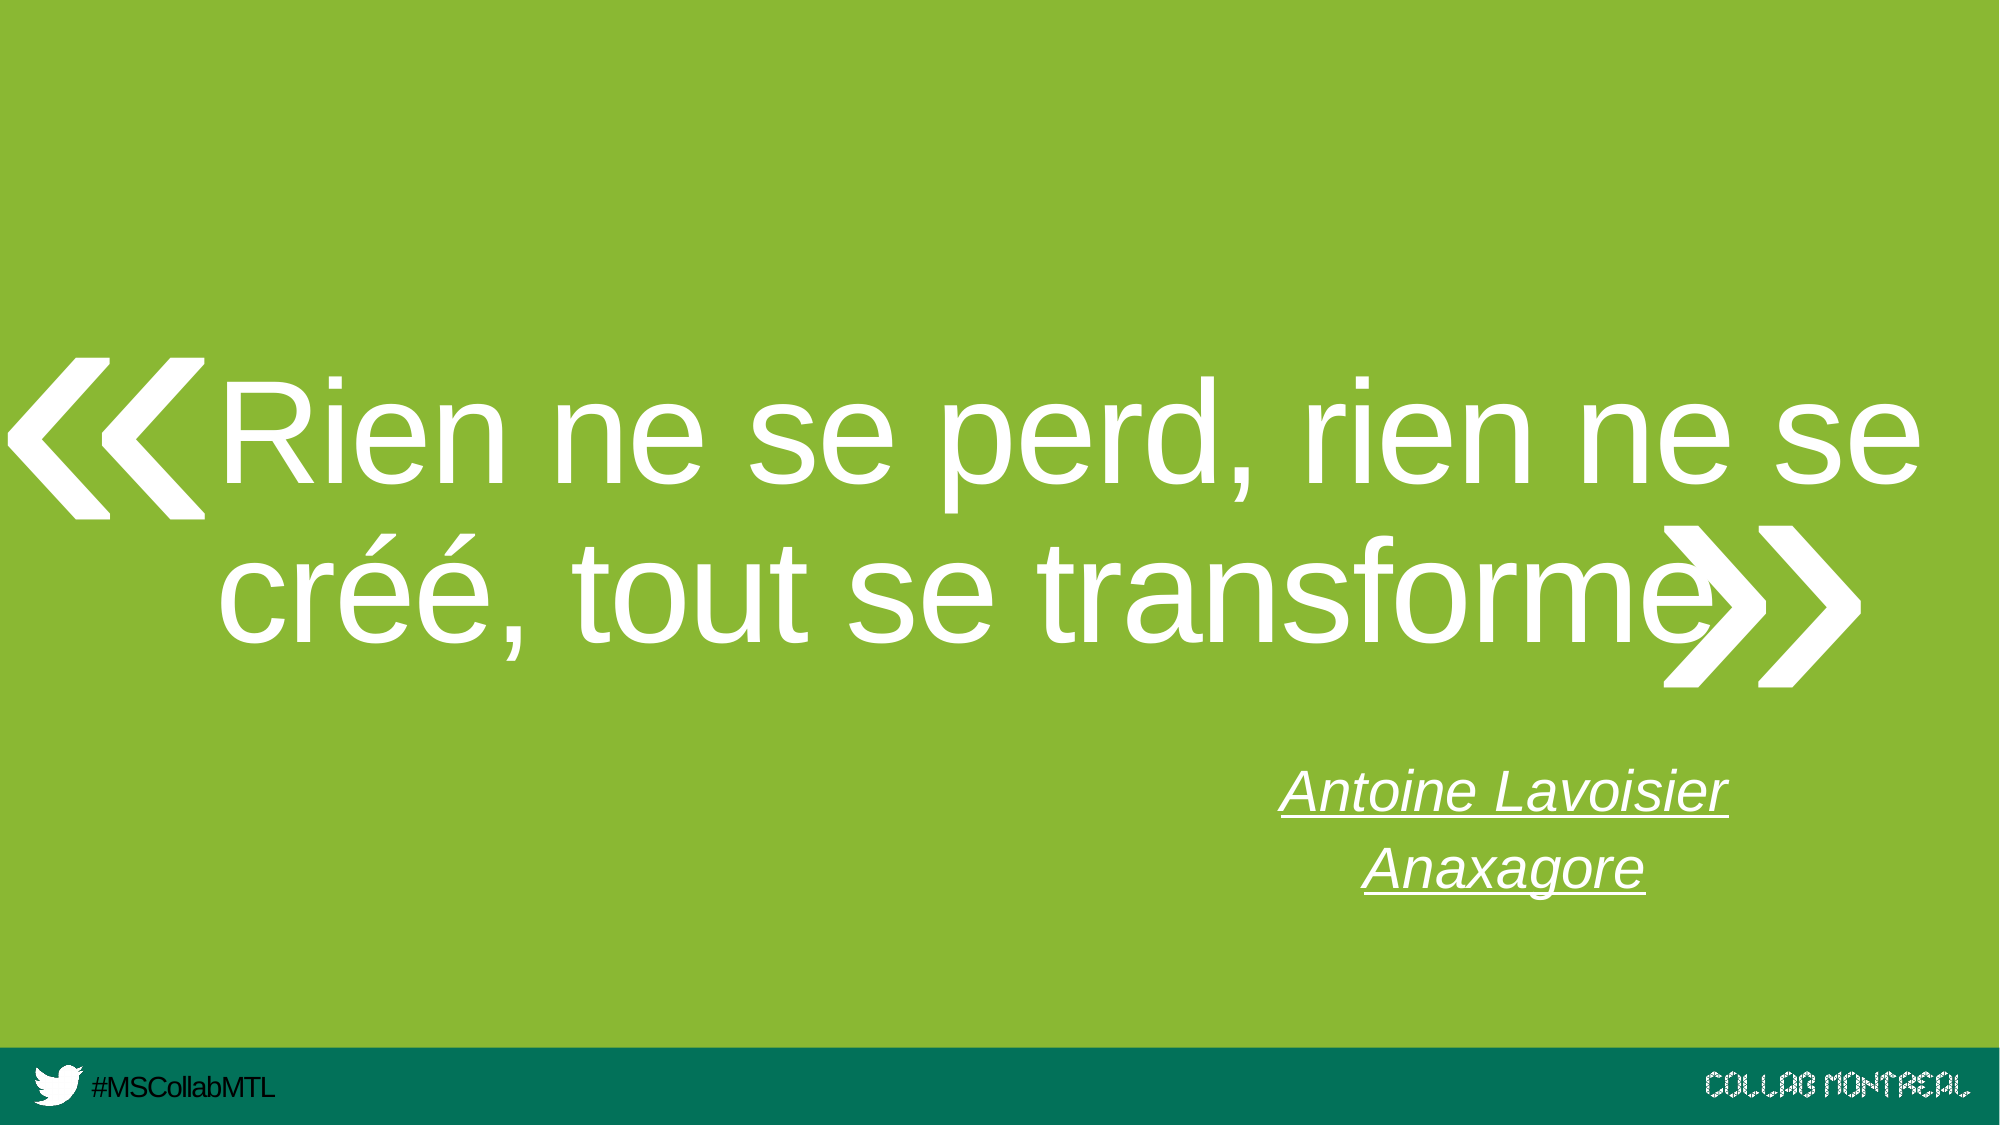

«
»
# Rien ne se perd, rien ne se créé, tout se transforme
Antoine Lavoisier
Anaxagore